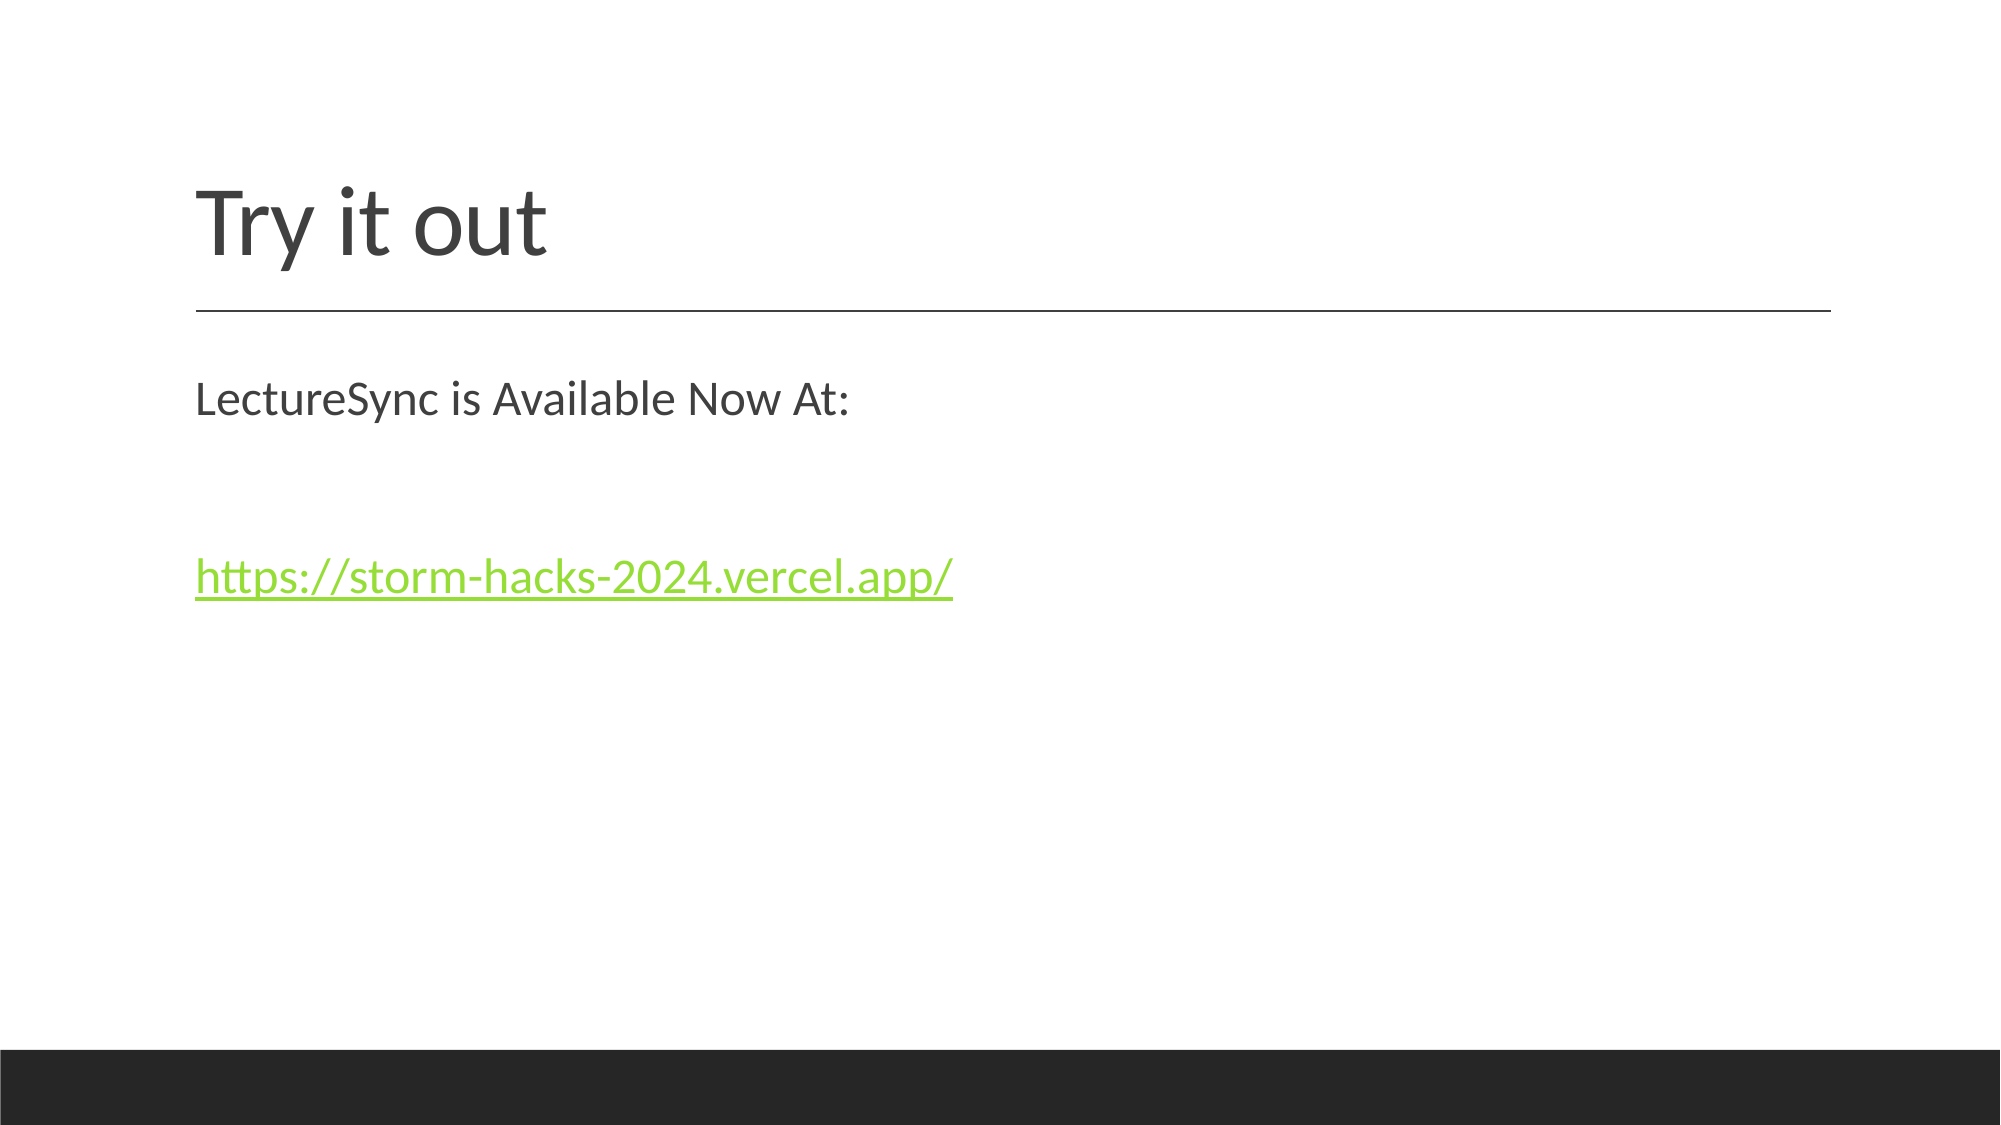

# Try it out
LectureSync is Available Now At:

https://storm-hacks-2024.vercel.app/